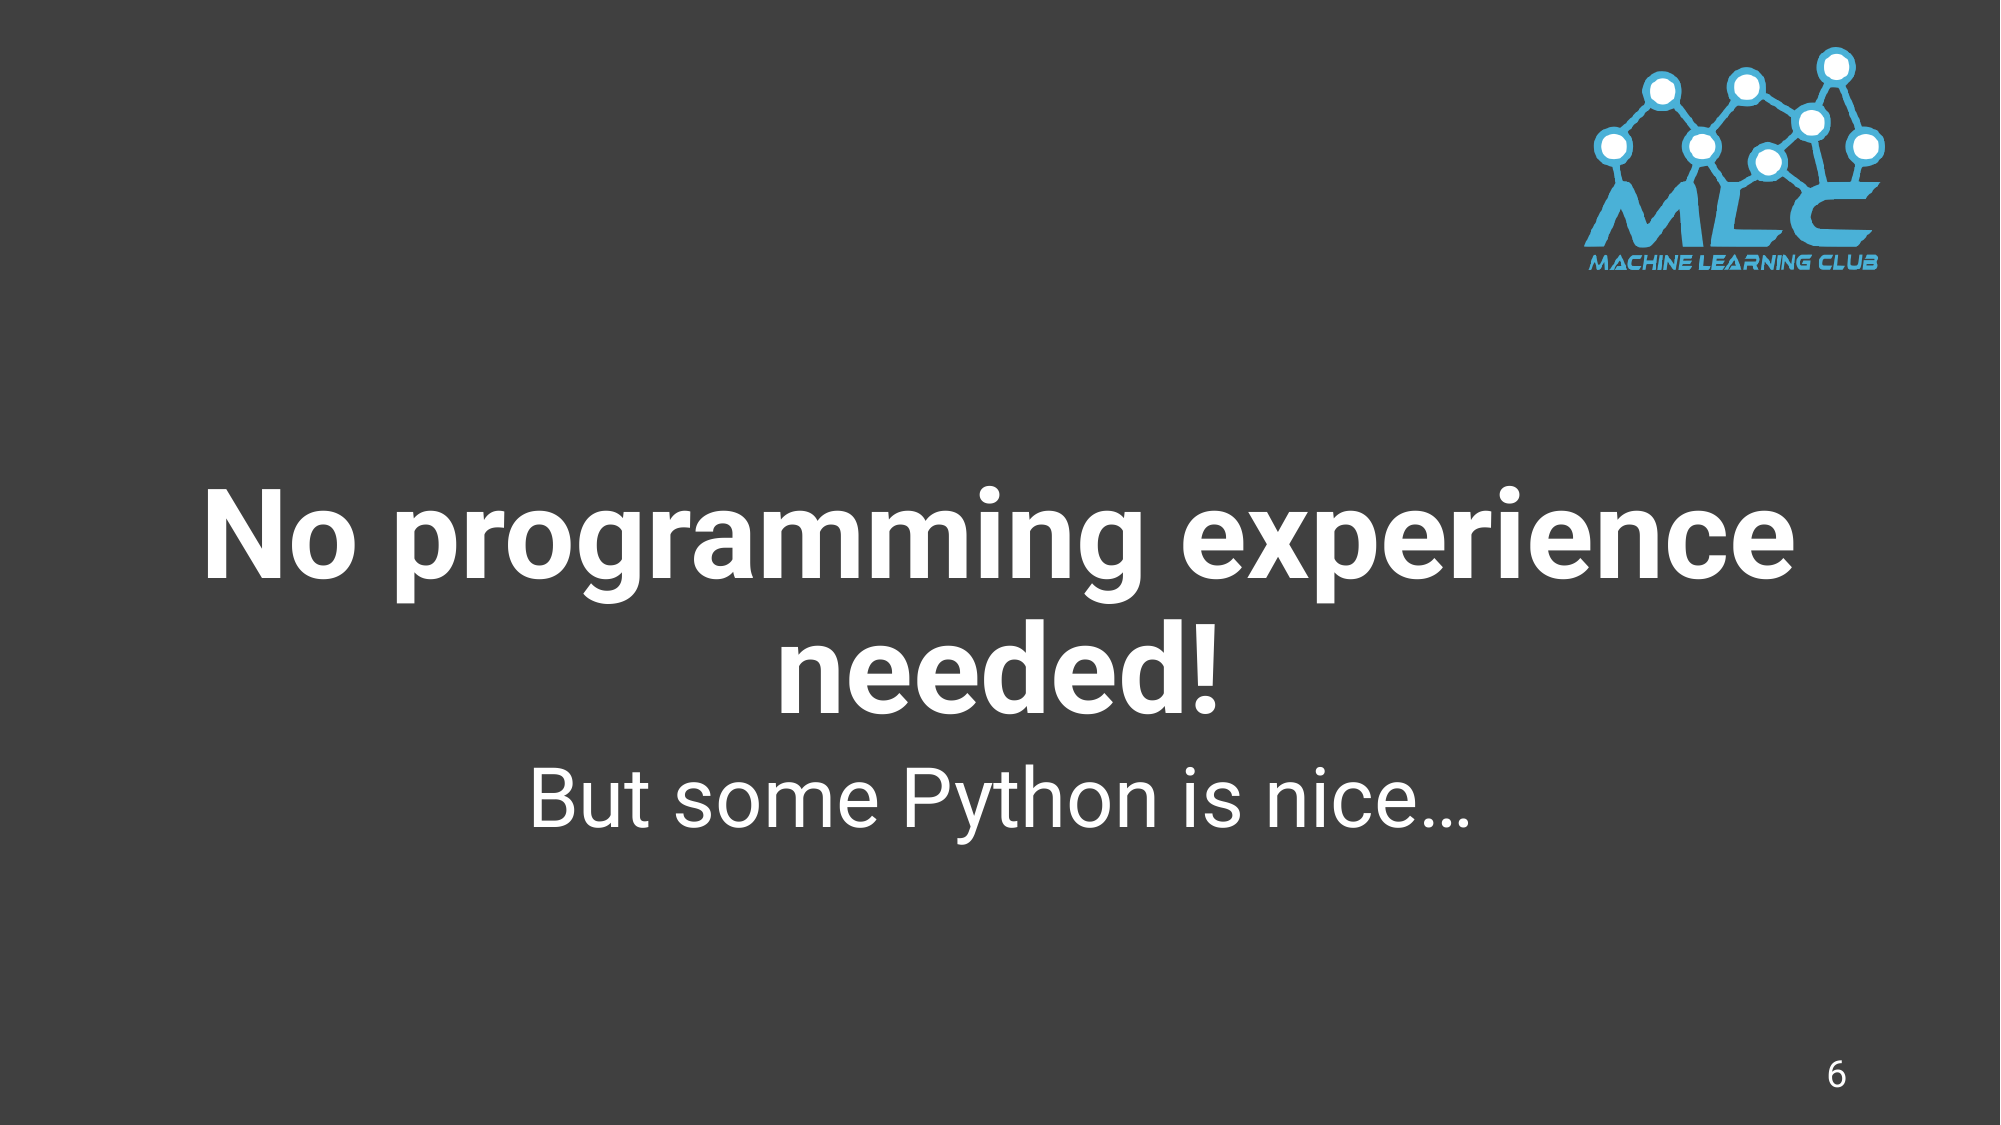

# No programming experience needed!
But some Python is nice…
6